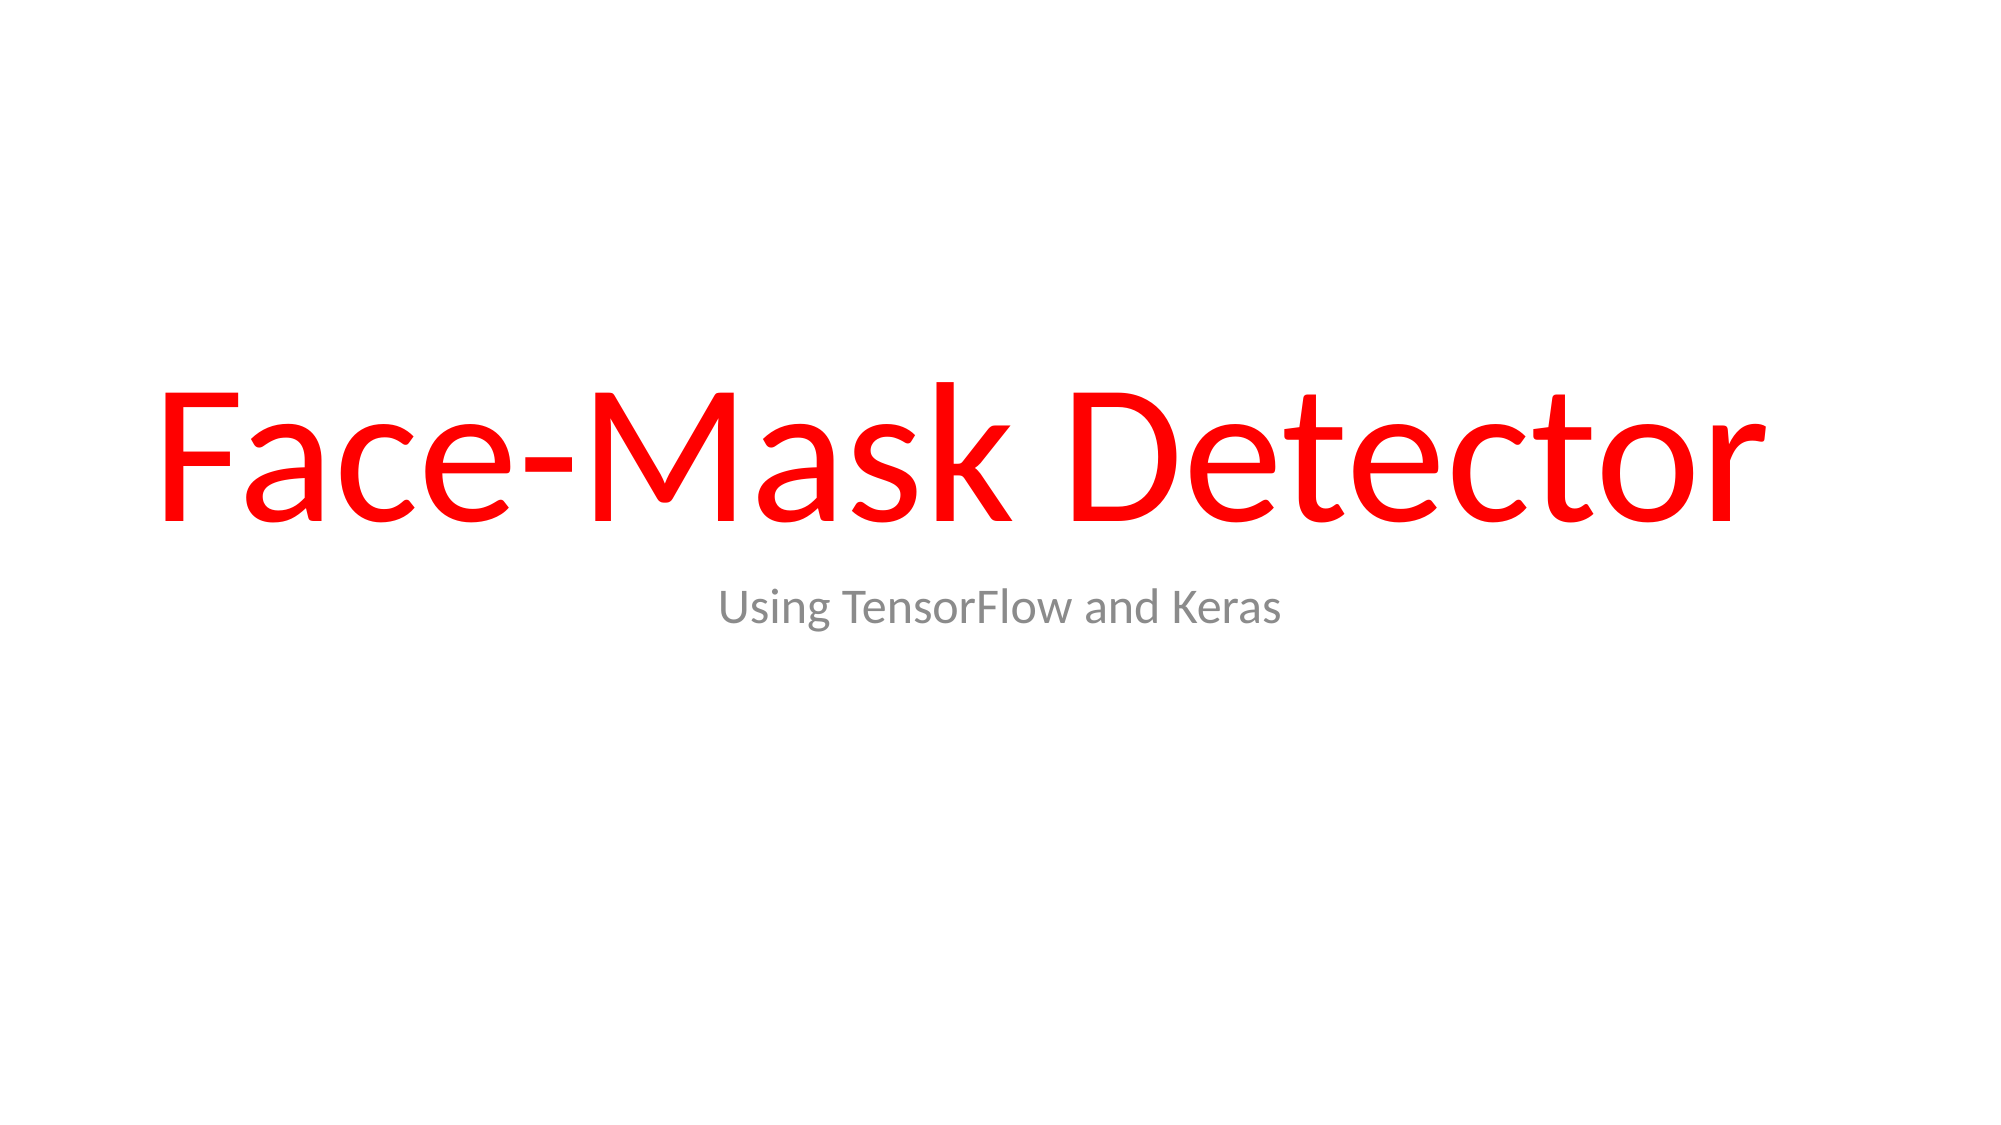

# Face-Mask Detector
Using TensorFlow and Keras